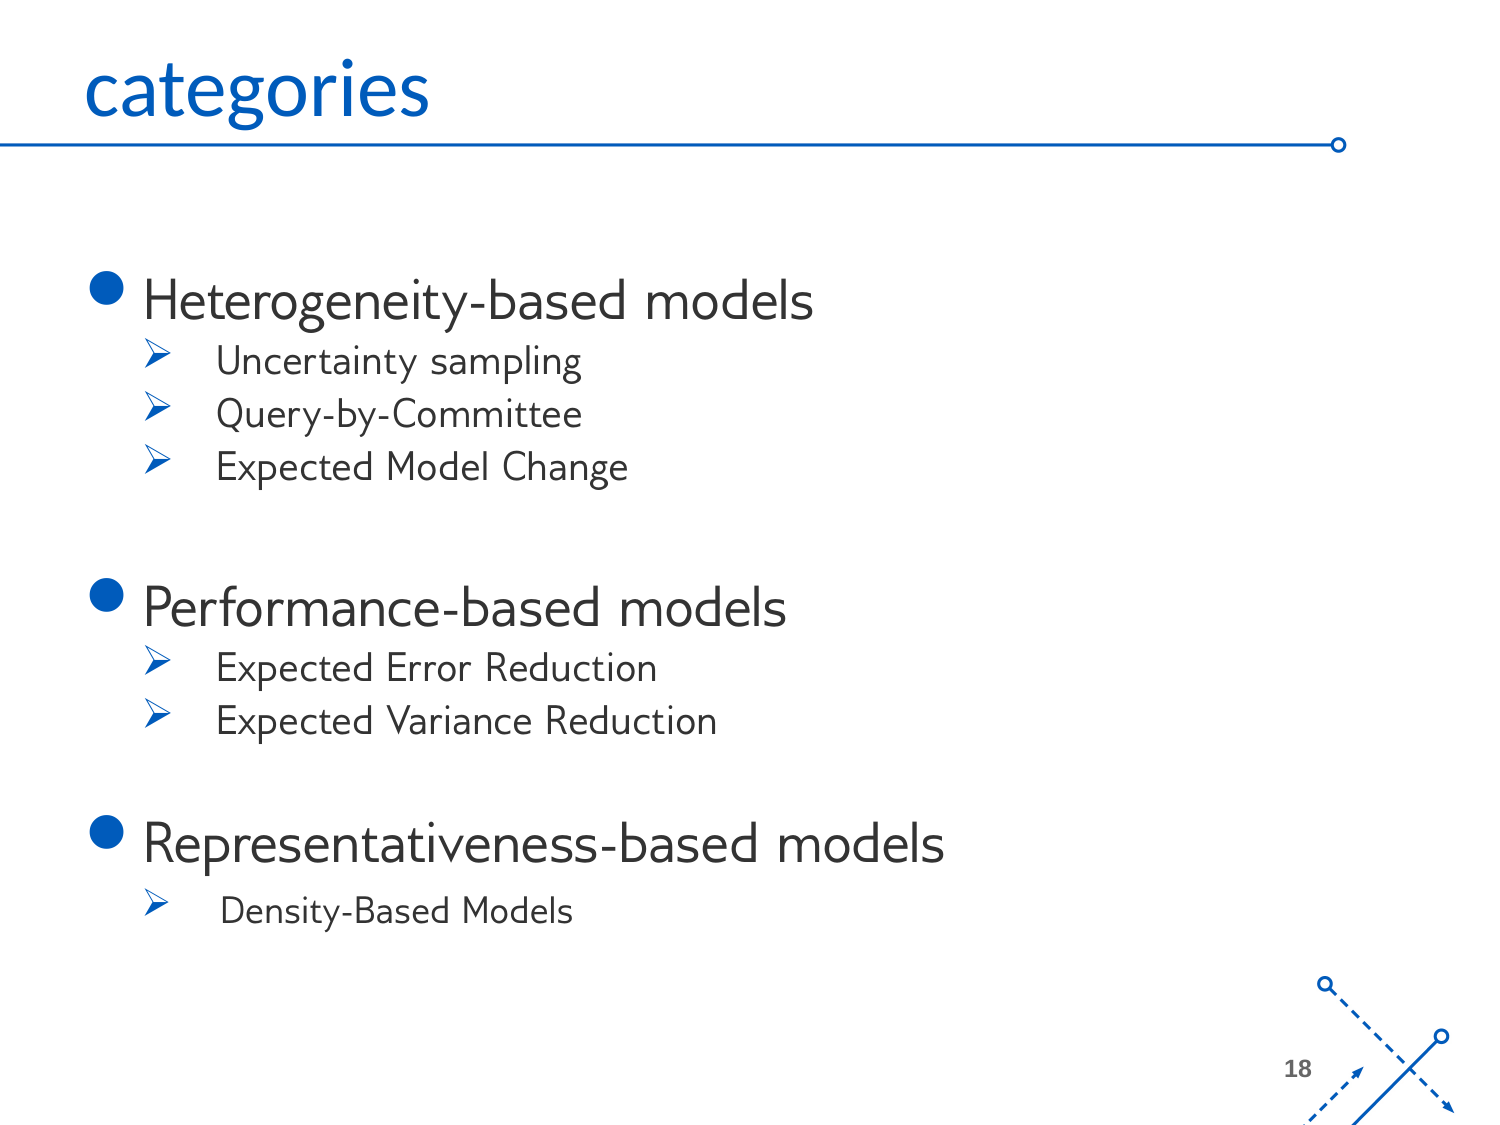

# categories

Heterogeneity-based models
Uncertainty sampling
Query-by-Committee
Expected Model Change

Performance-based models
Expected Error Reduction
Expected Variance Reduction

Representativeness-based models
  Density-Based Models